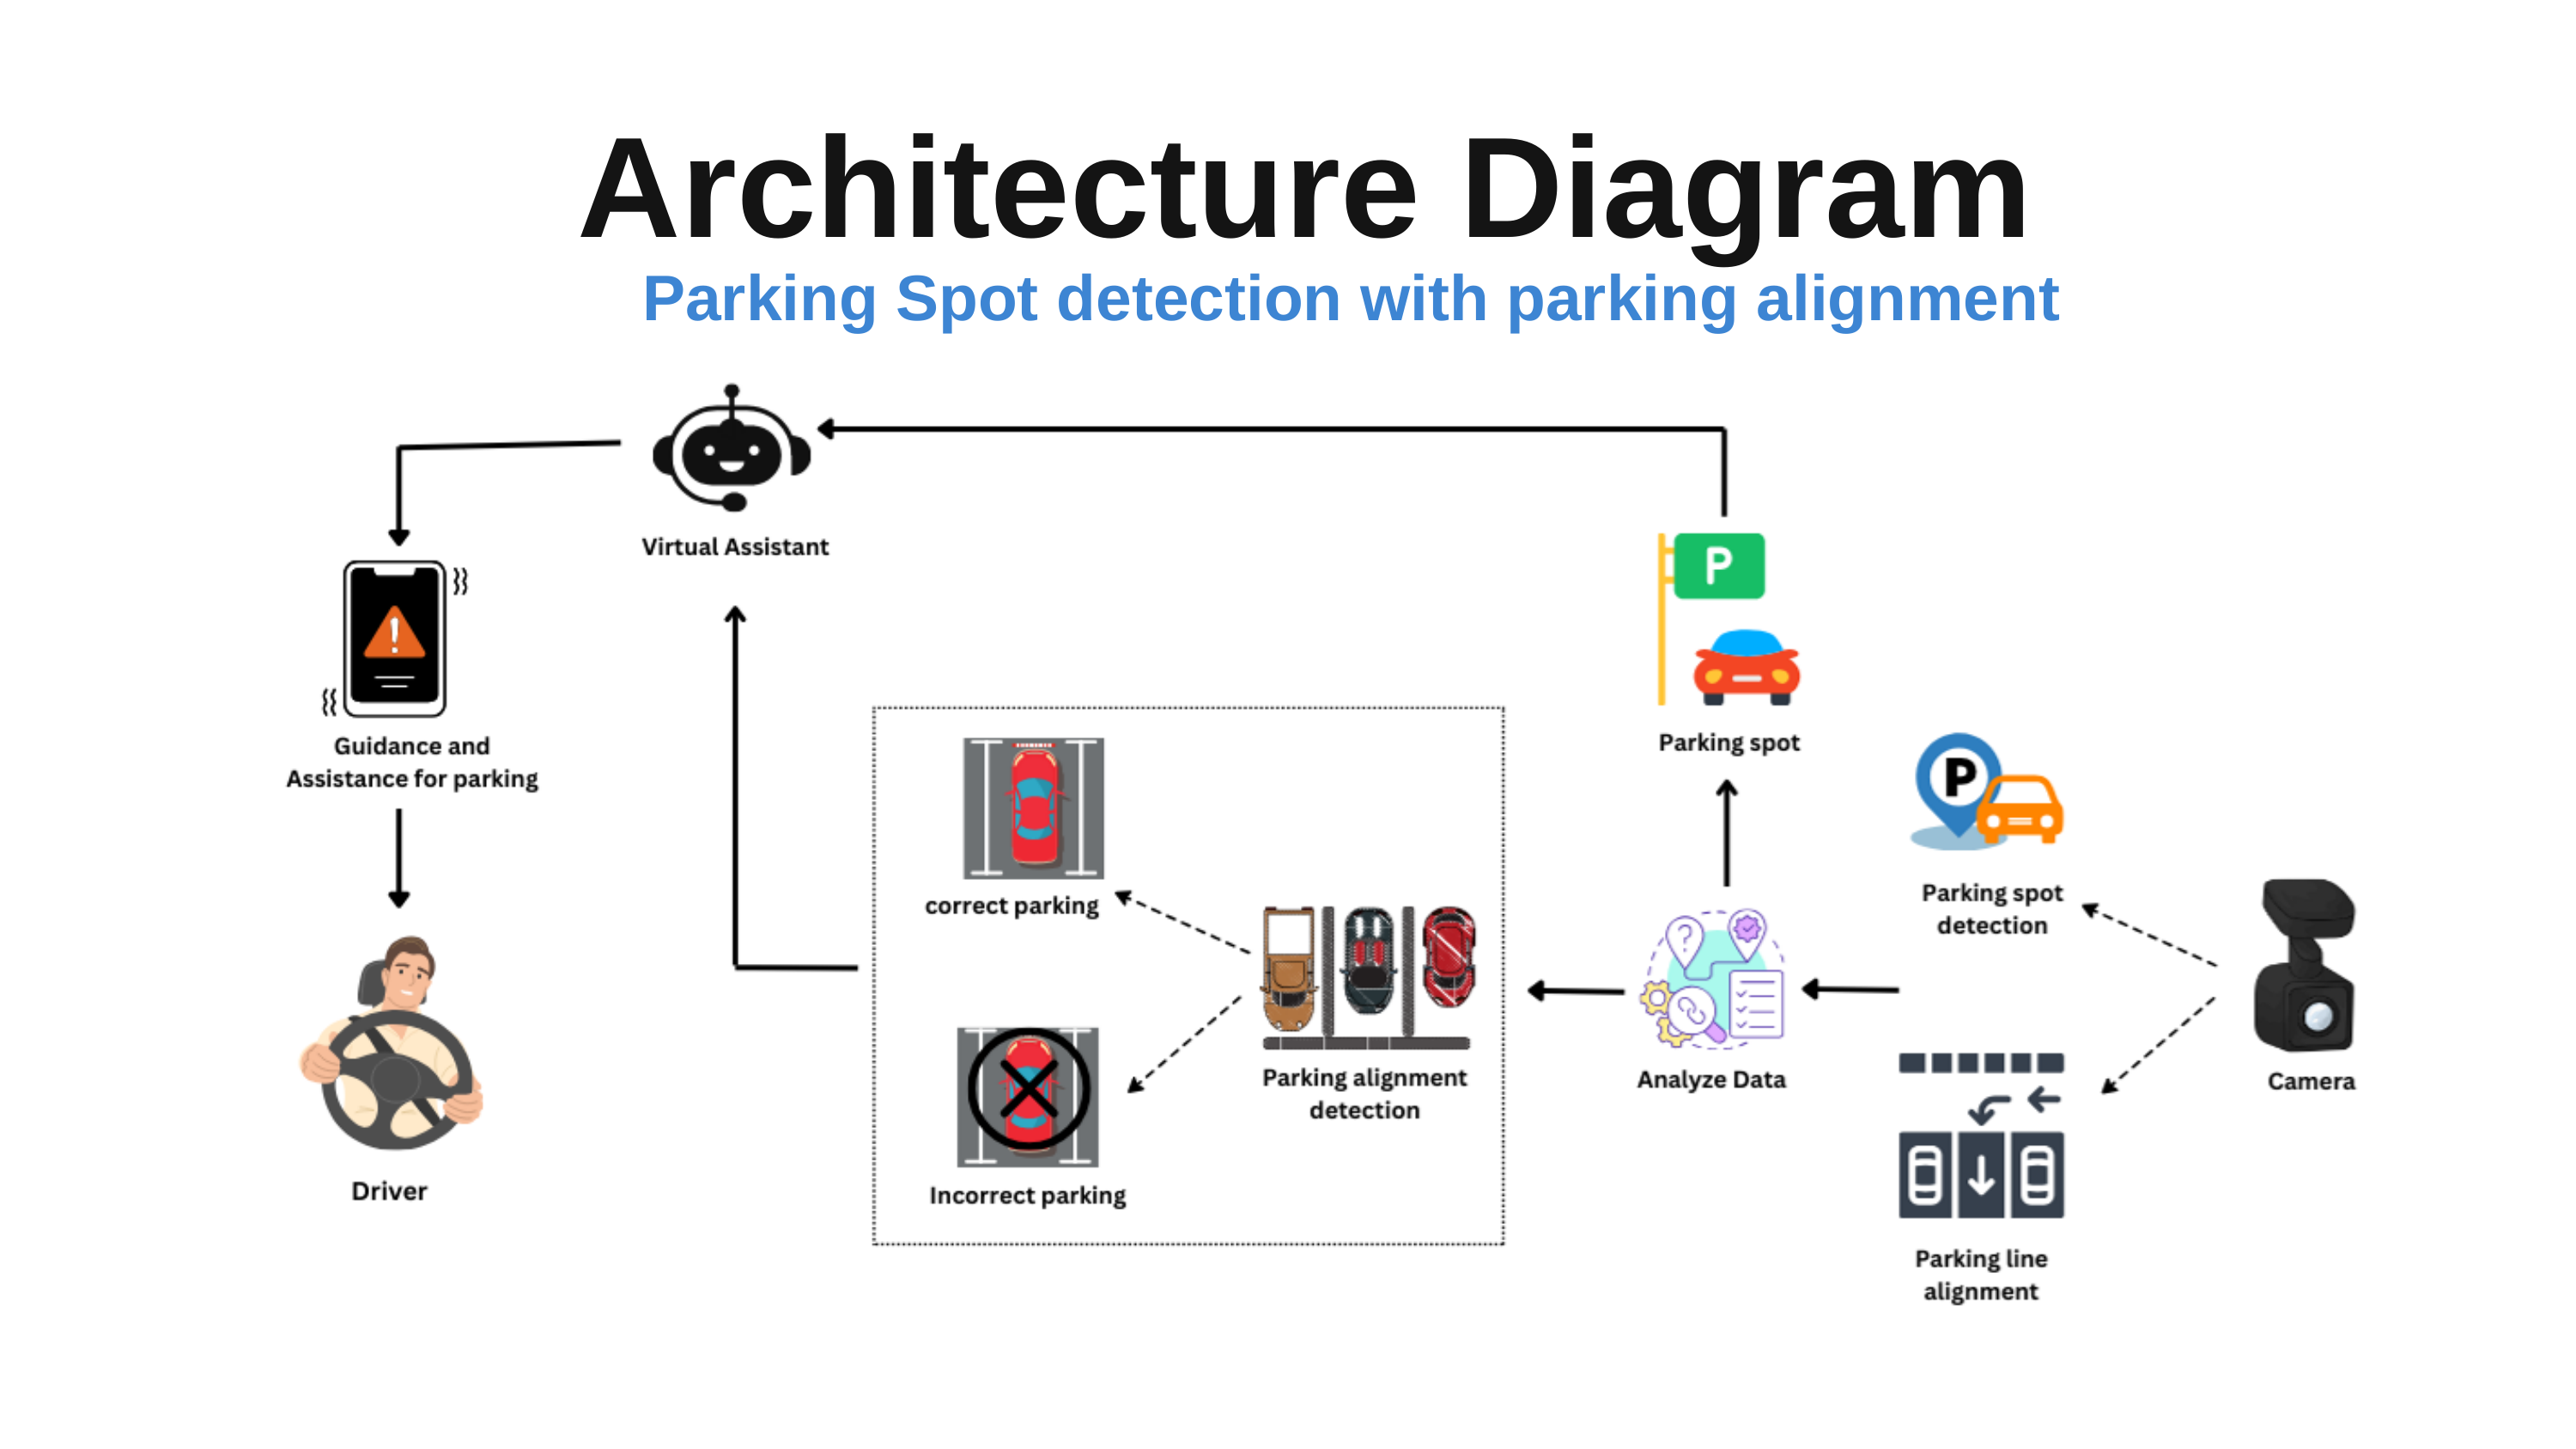

Architecture Diagram
Parking Spot detection with parking alignment